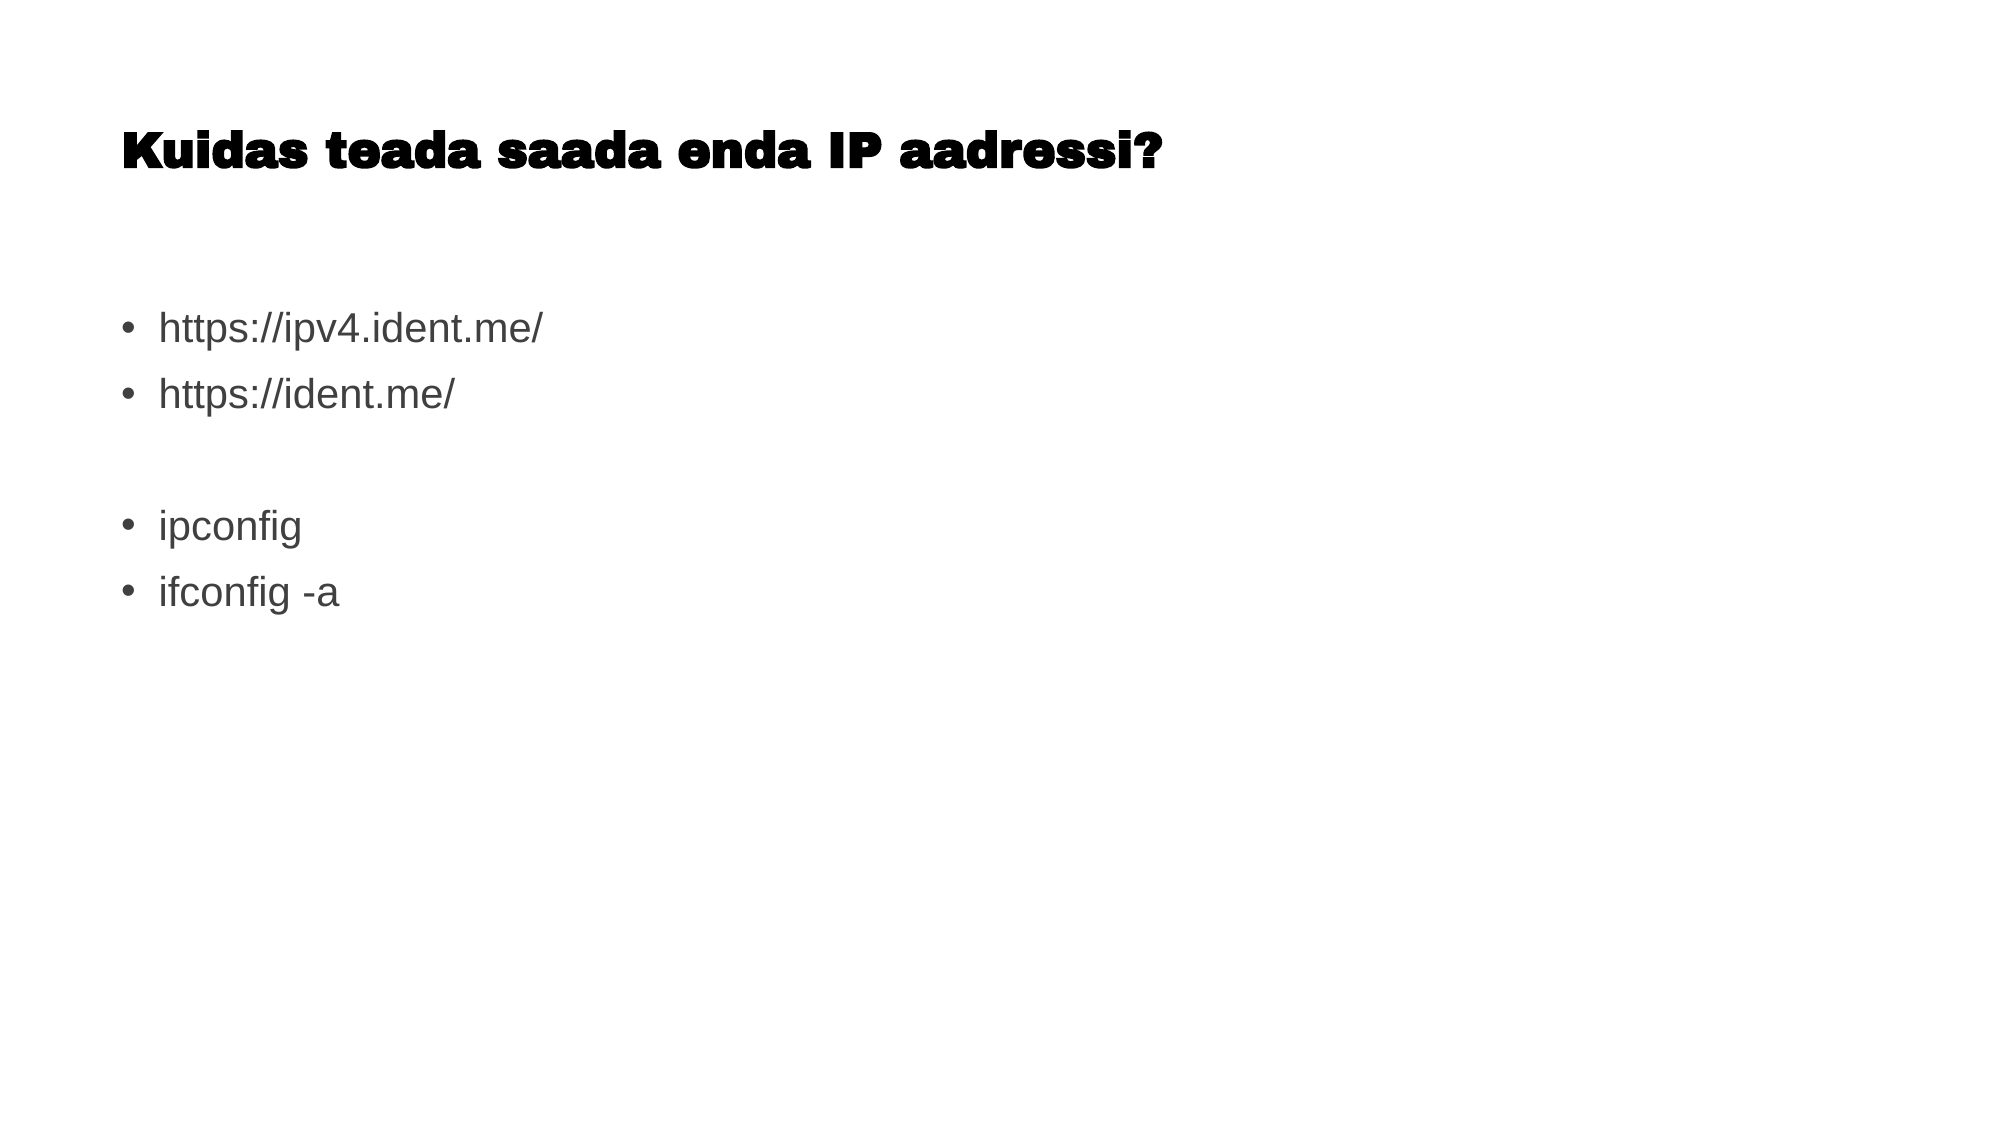

# Kuidas teada saada enda IP aadressi?
https://ipv4.ident.me/
https://ident.me/

ipconfig
ifconfig -a